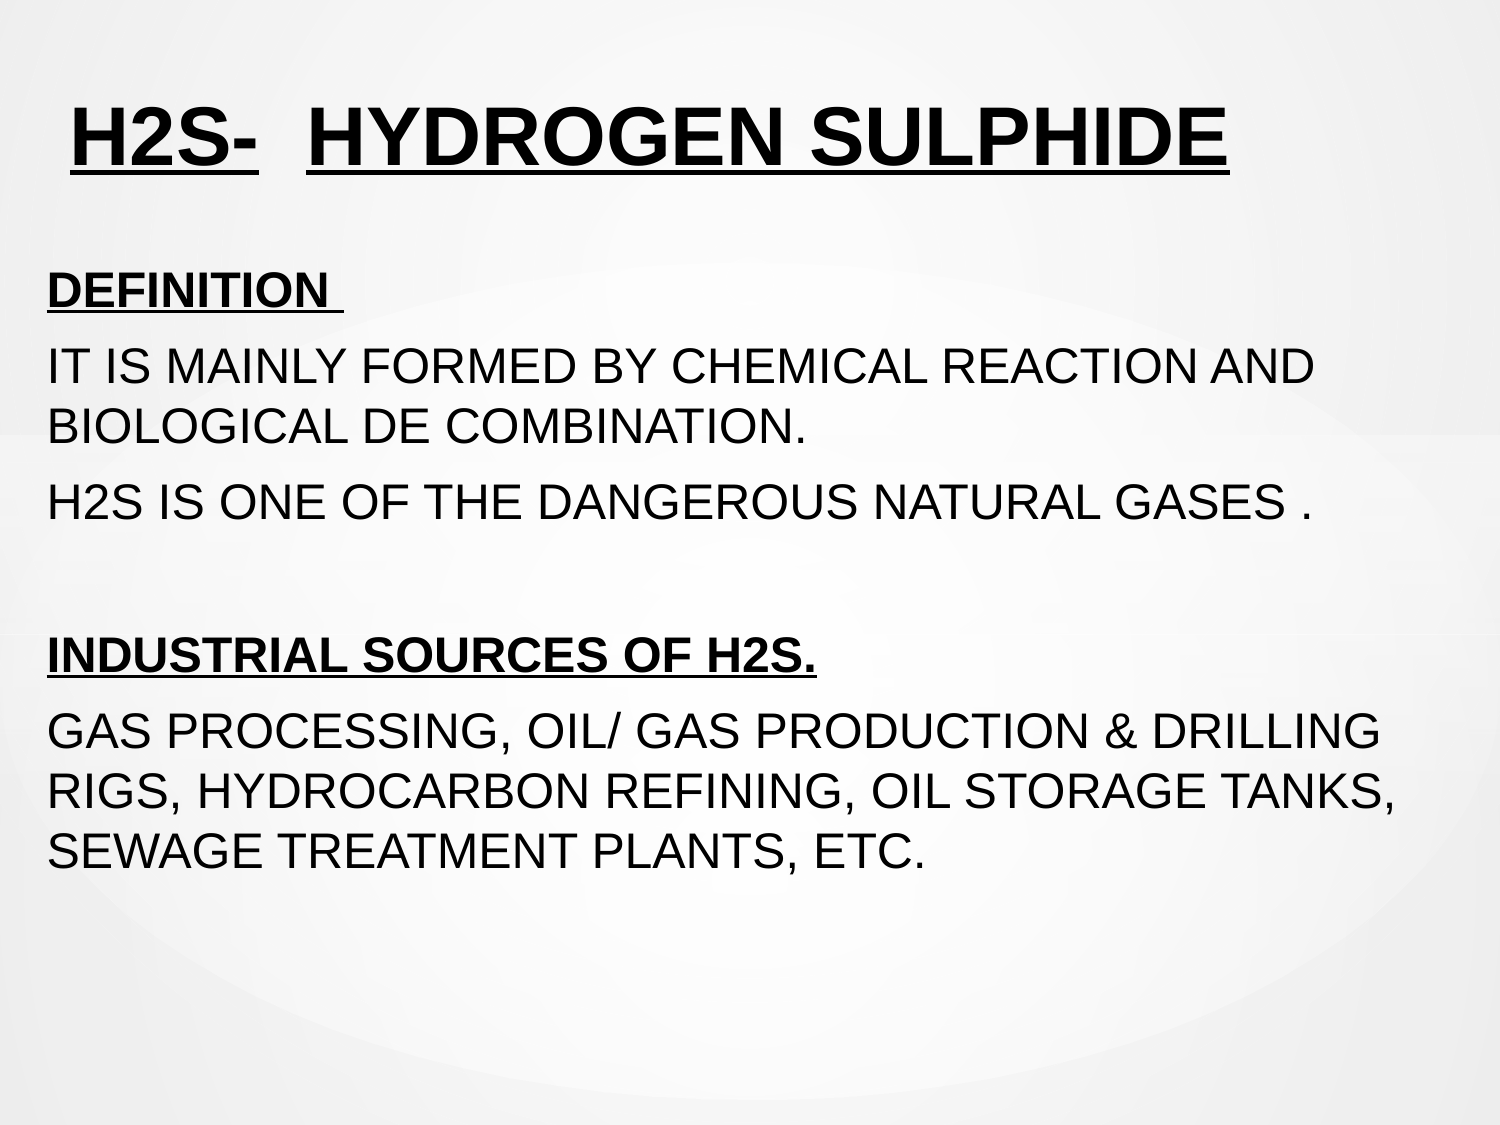

# H2S-  HYDROGEN SULPHIDE
DEFINITION
IT IS MAINLY FORMED BY CHEMICAL REACTION AND BIOLOGICAL DE COMBINATION.
H2S IS ONE OF THE DANGEROUS NATURAL GASES .

INDUSTRIAL SOURCES OF H2S.
GAS PROCESSING, OIL/ GAS PRODUCTION & DRILLING RIGS, HYDROCARBON REFINING, OIL STORAGE TANKS, SEWAGE TREATMENT PLANTS, ETC.